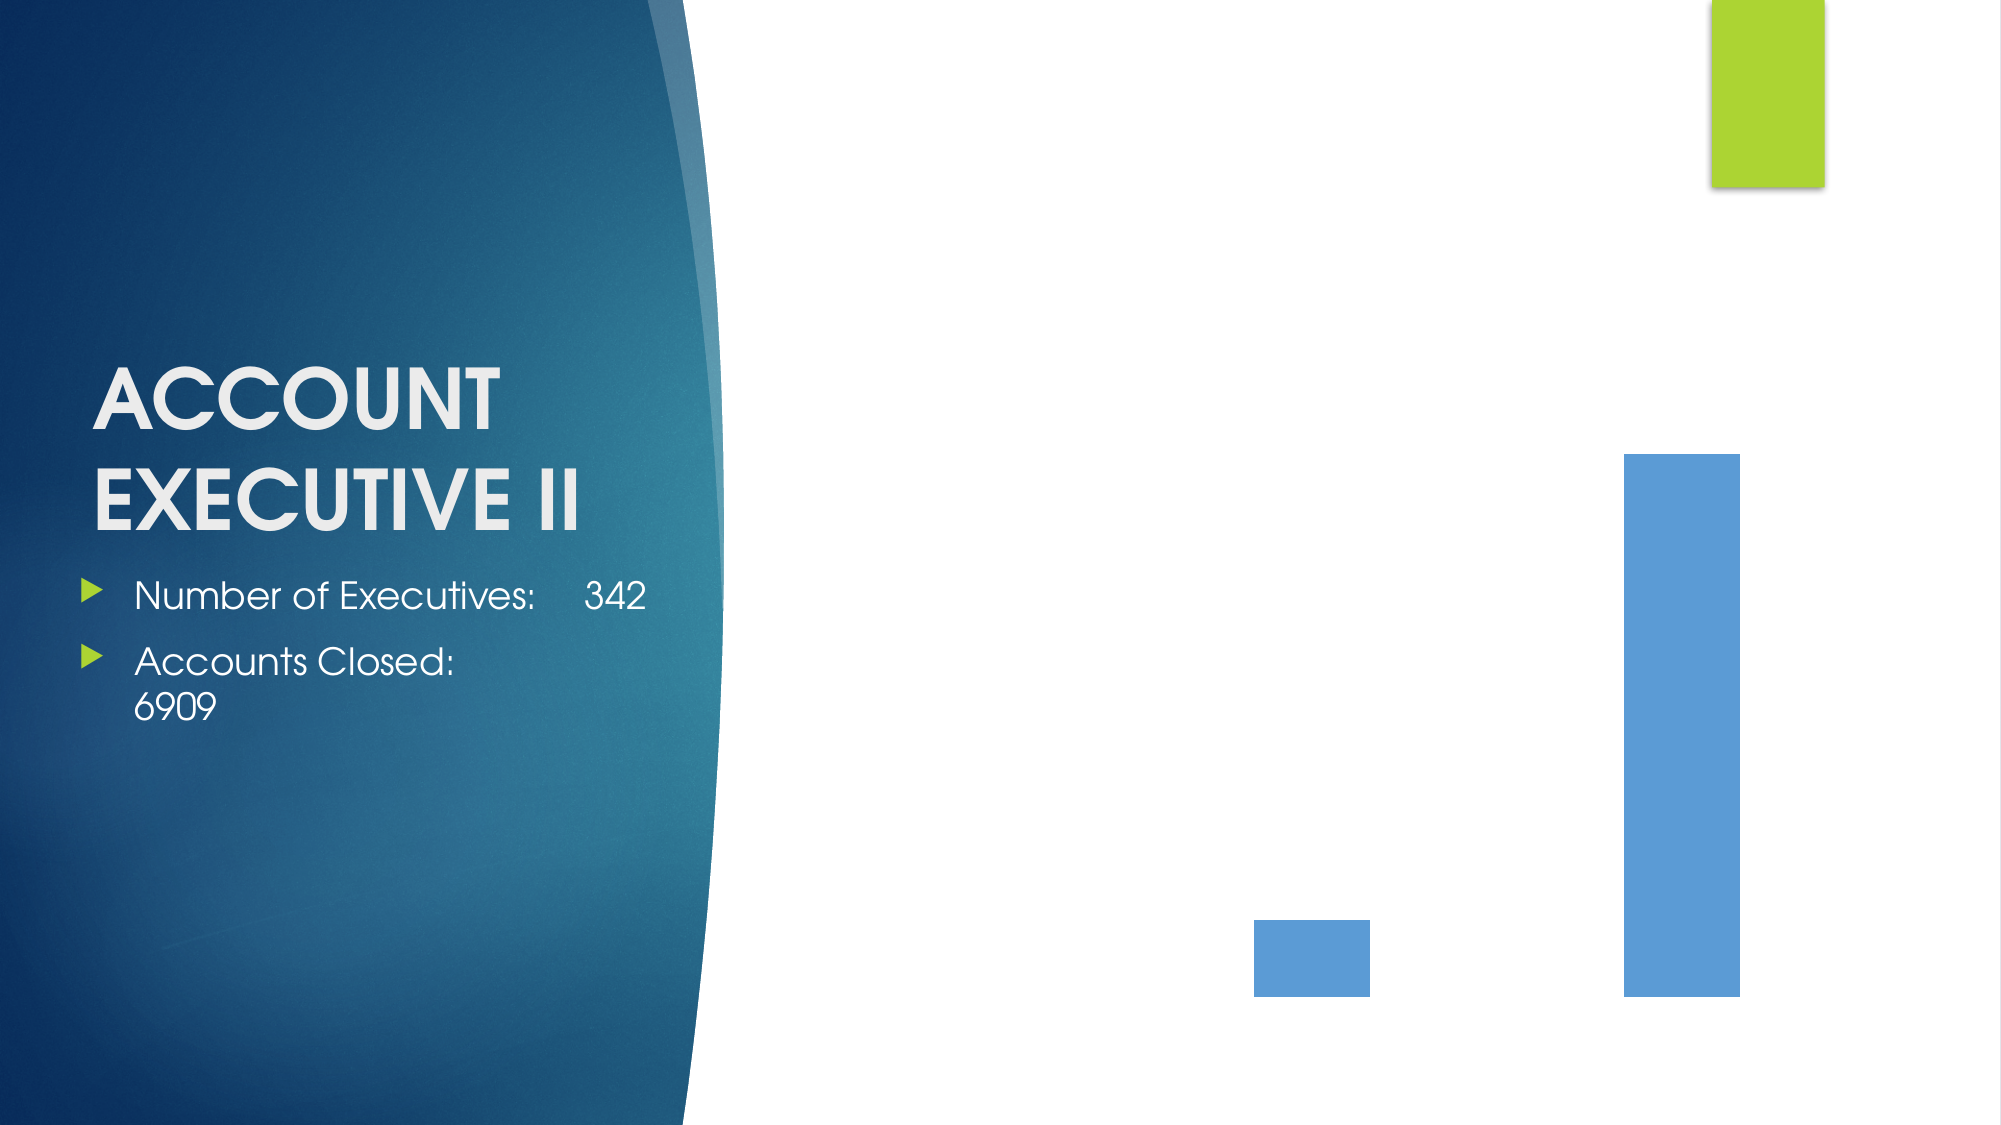

### Chart:

| Category | Account Executive II |
|---|---|
| Total Commissions | 34165054.02999998 |
| Total Revenue | 242195437.0 |
# ACCOUNT EXECUTIVE II

Number of Executives:	342
Accounts Closed: 		6909